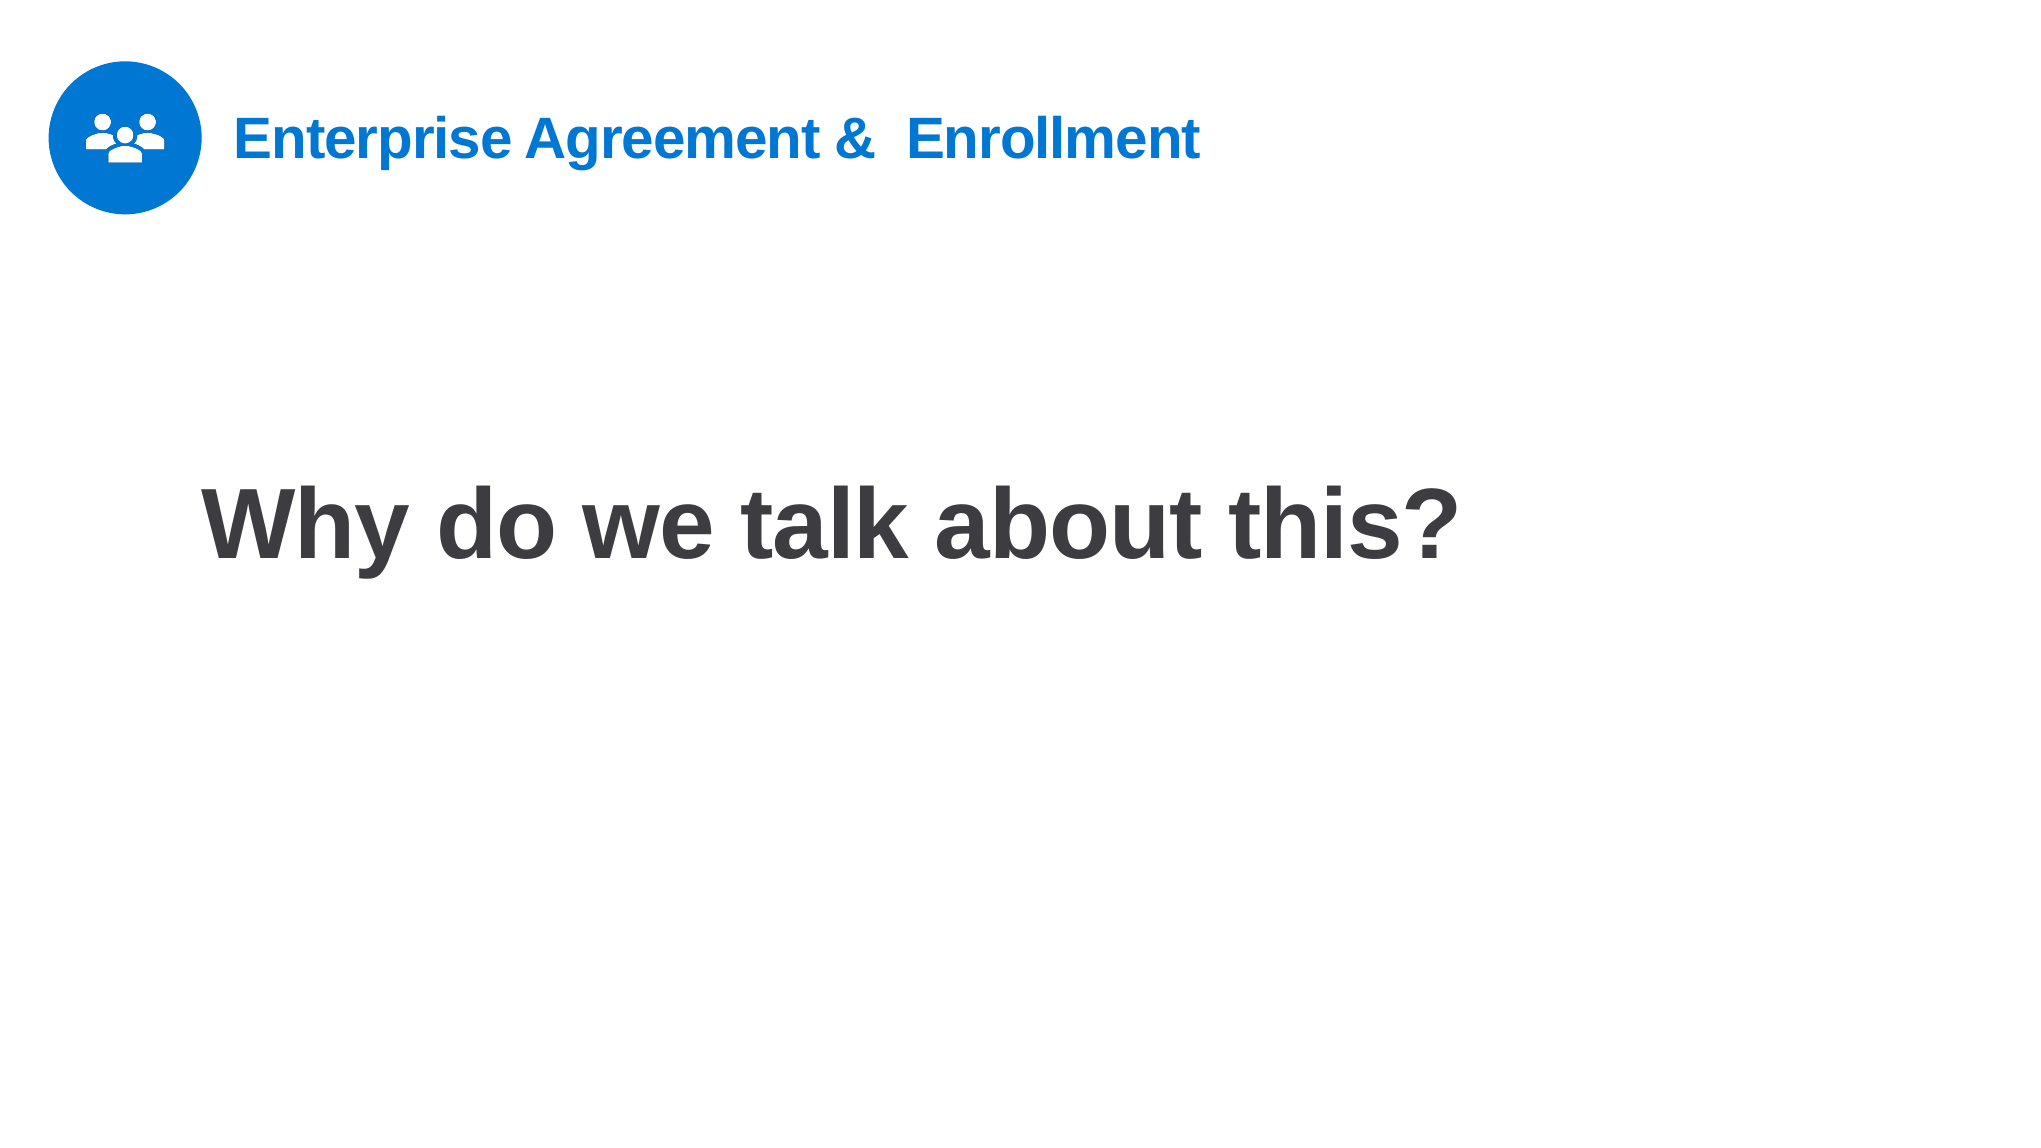

# Enterprise Agreement &  Enrollment
Why do we talk about this?